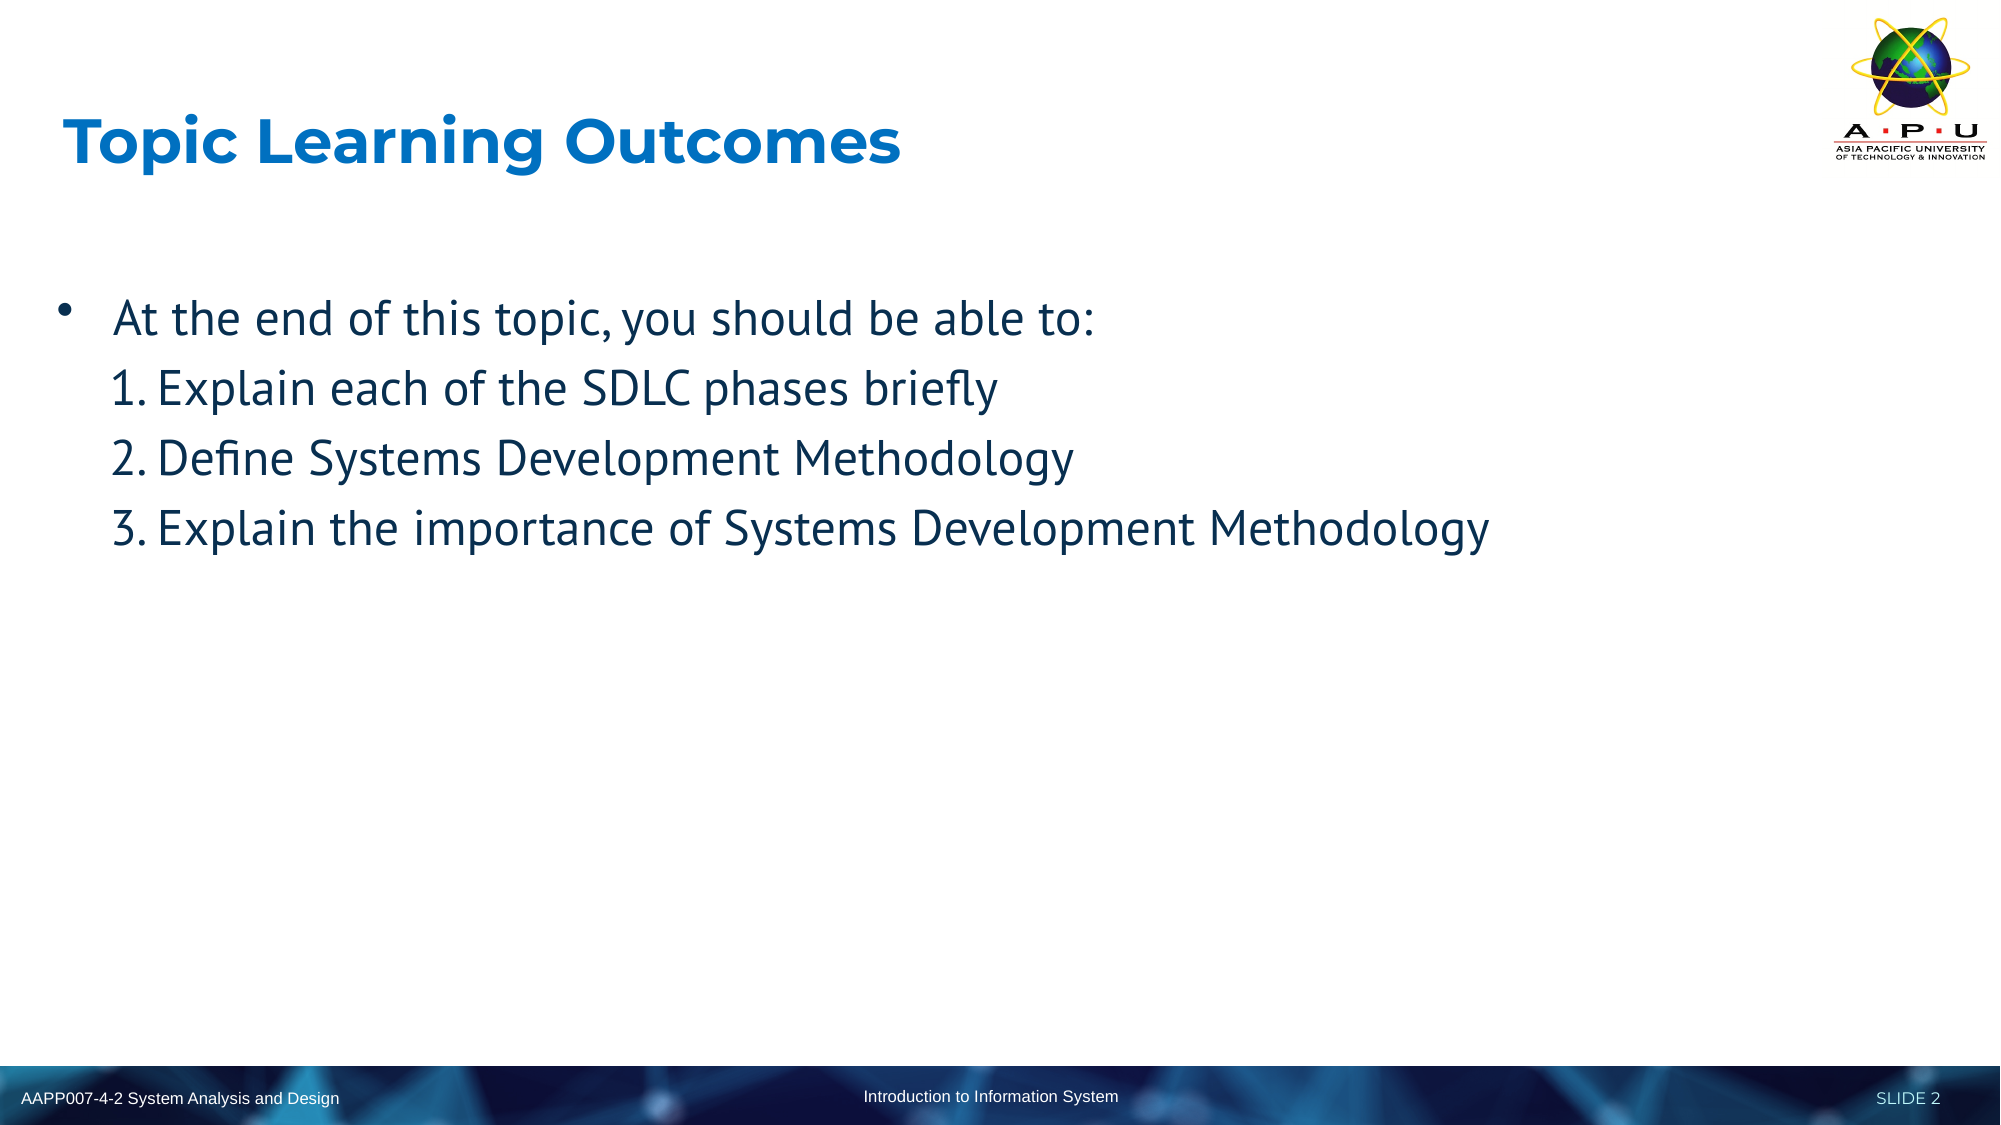

# Topic Learning Outcomes
At the end of this topic, you should be able to:
    1. Explain each of the SDLC phases briefly
    2. Define Systems Development Methodology
    3. Explain the importance of Systems Development Methodology